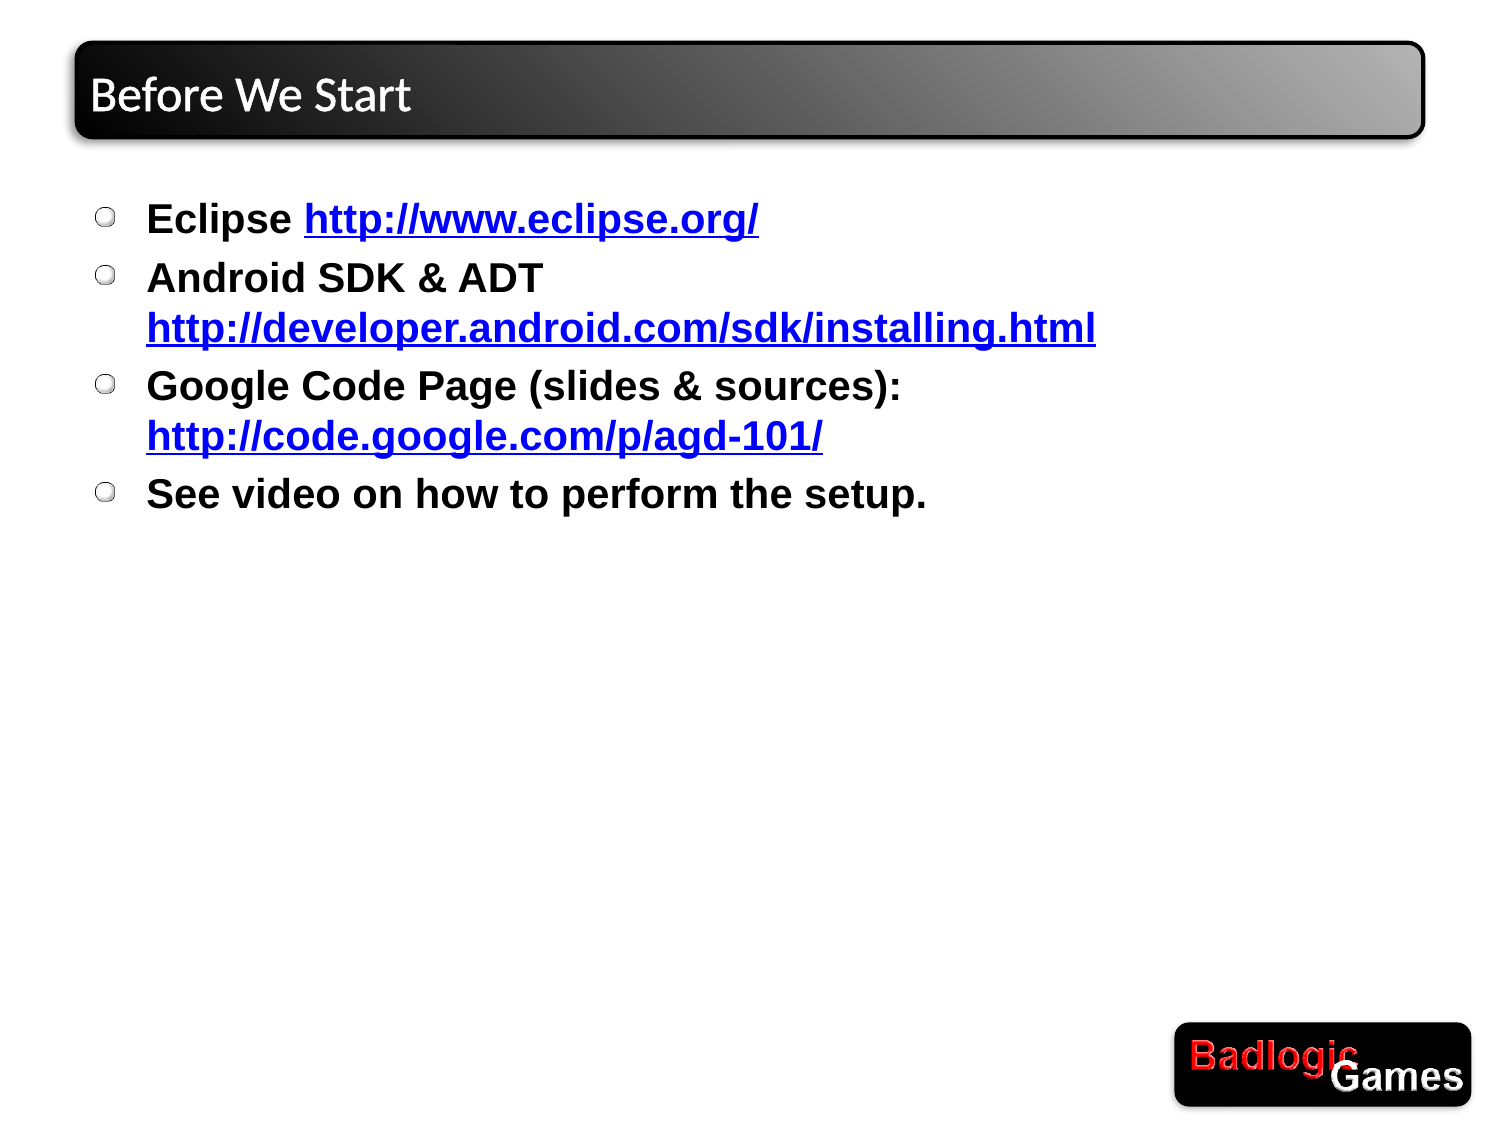

# Before We Start
Eclipse http://www.eclipse.org/
Android SDK & ADT http://developer.android.com/sdk/installing.html
Google Code Page (slides & sources): http://code.google.com/p/agd-101/
See video on how to perform the setup.